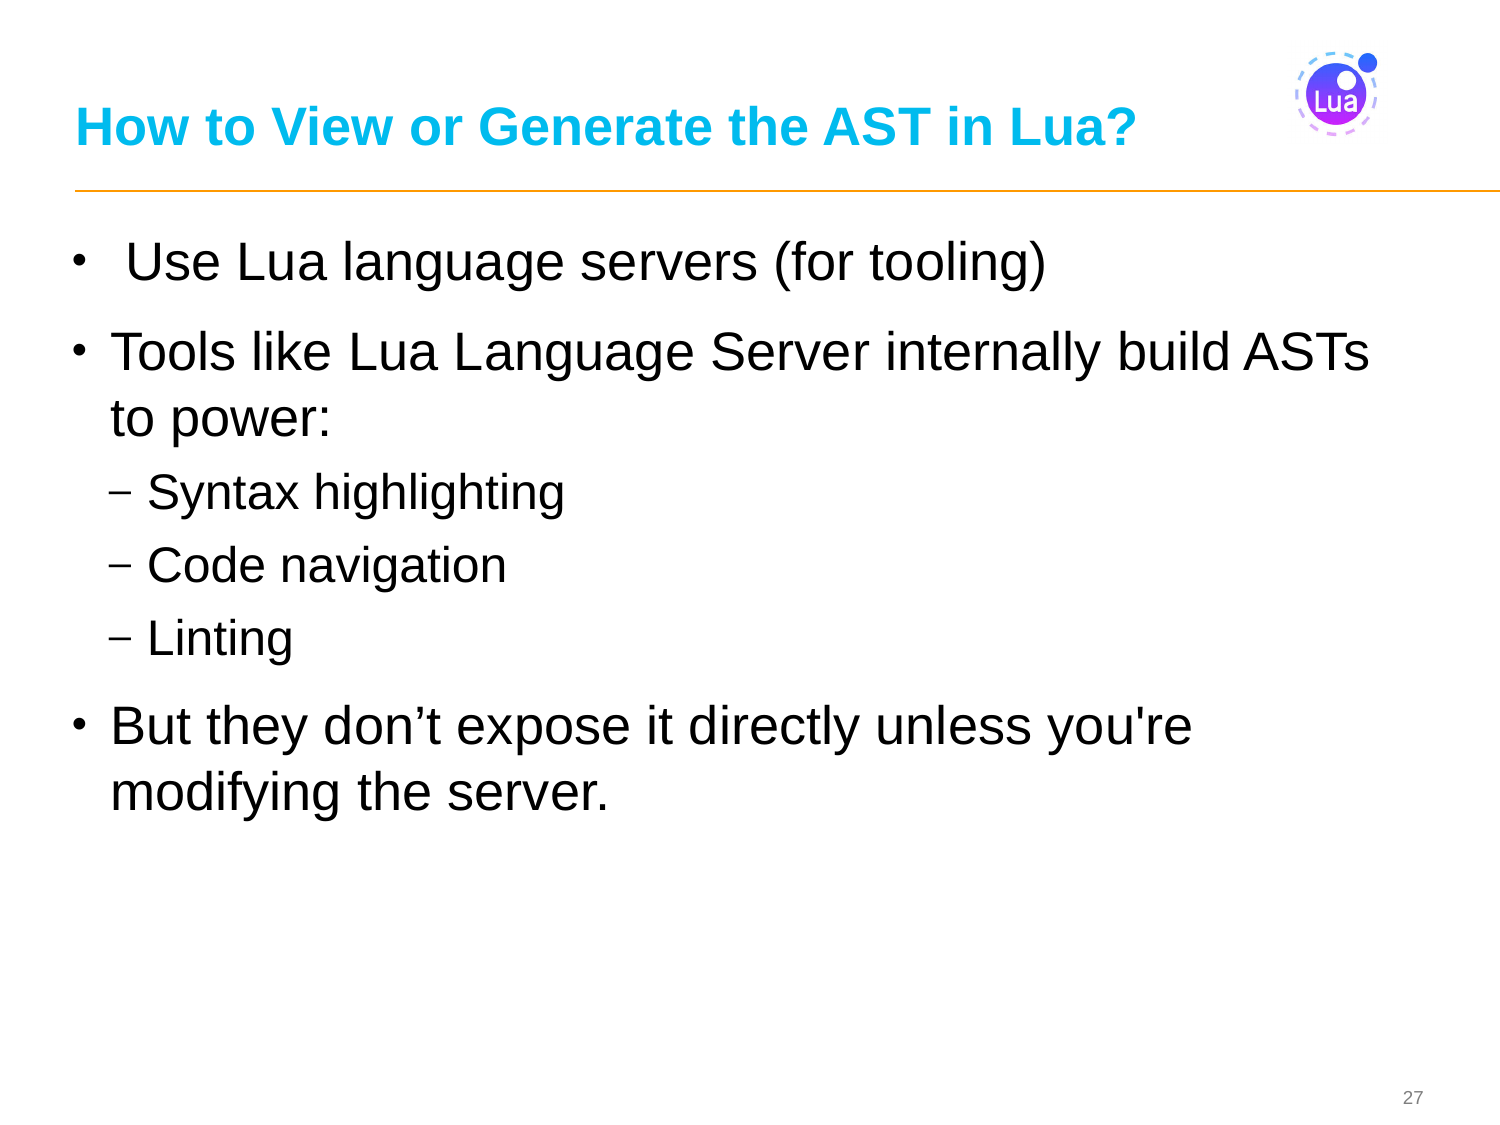

# How to View or Generate the AST in Lua?
 Use Lua language servers (for tooling)
Tools like Lua Language Server internally build ASTs to power:
Syntax highlighting
Code navigation
Linting
But they don’t expose it directly unless you're modifying the server.